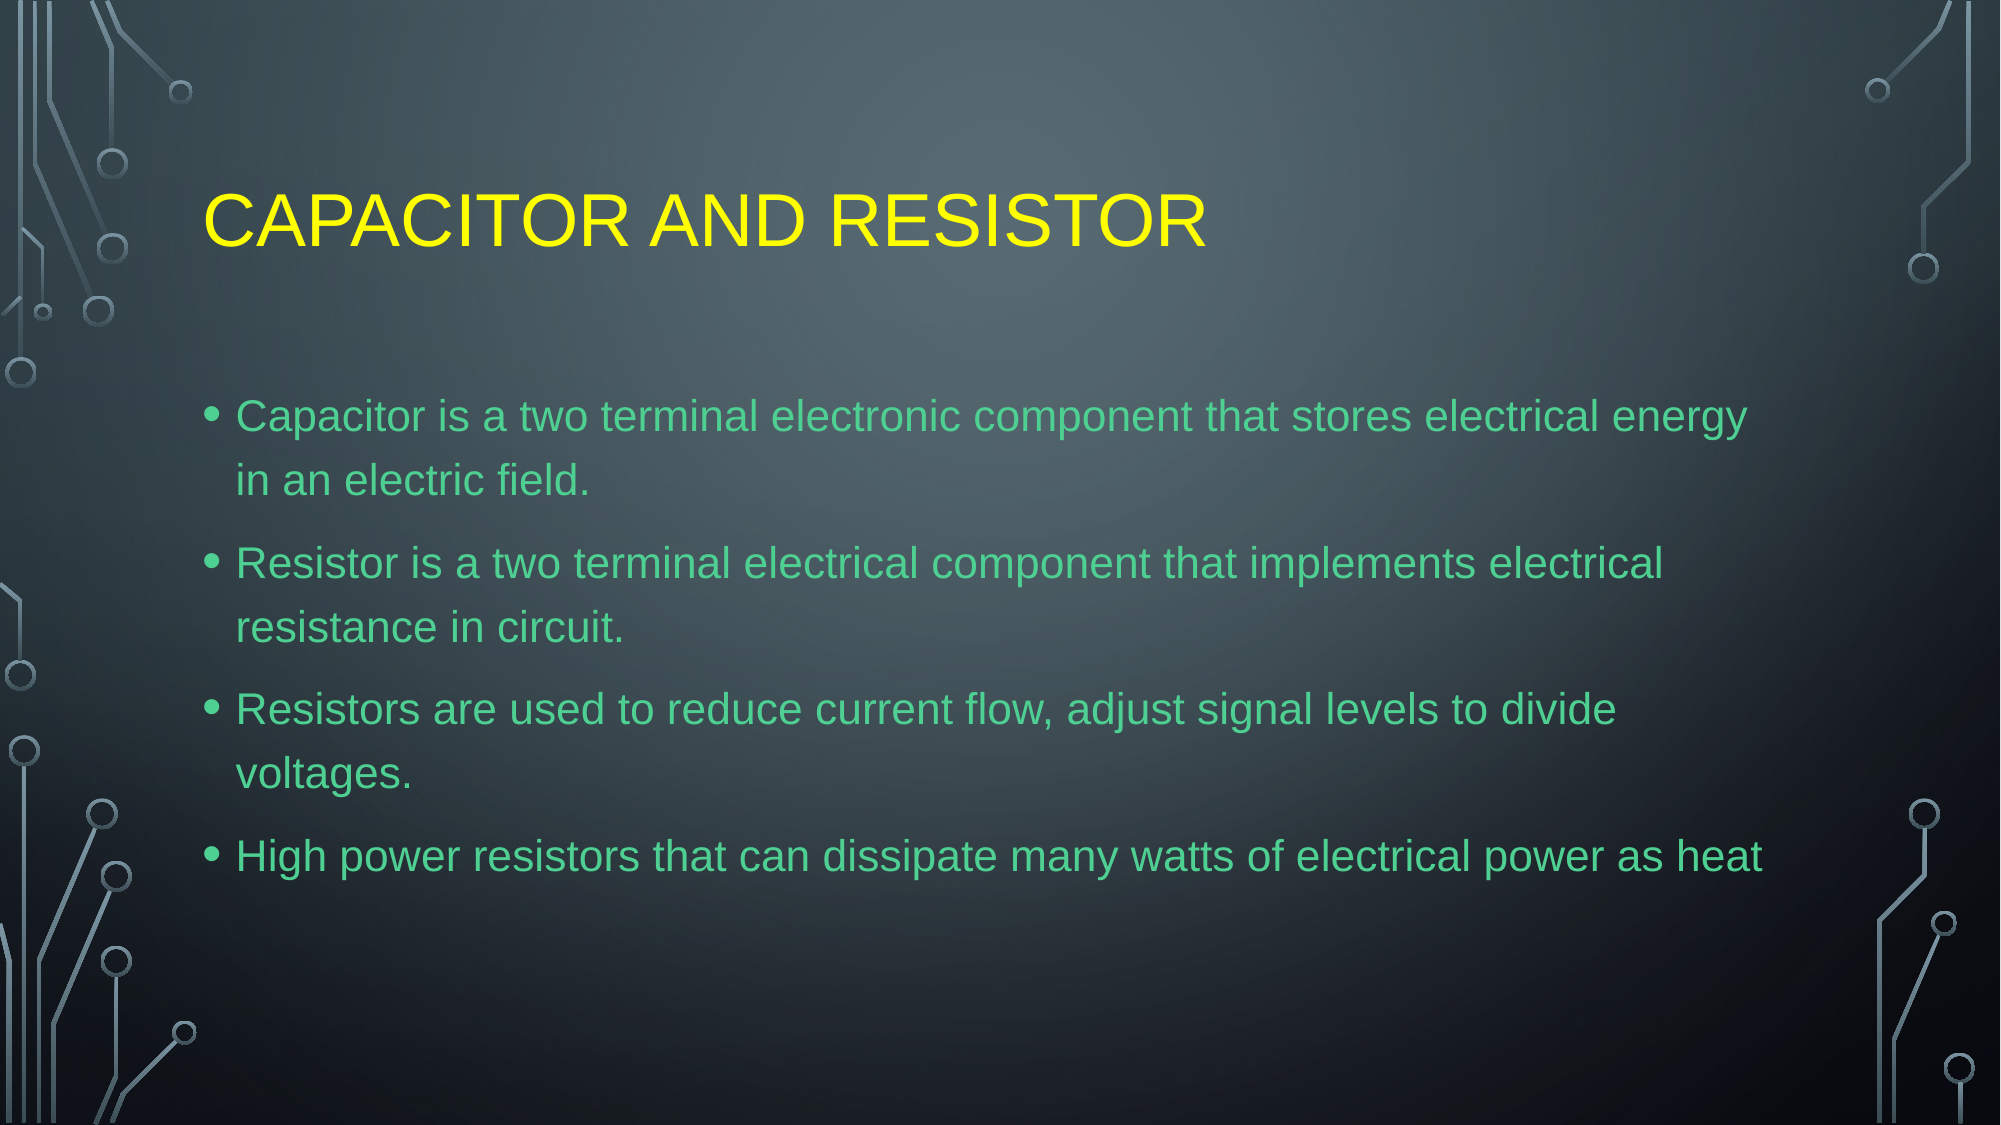

# Capacitor and resistor
Capacitor is a two terminal electronic component that stores electrical energy in an electric field.
Resistor is a two terminal electrical component that implements electrical resistance in circuit.
Resistors are used to reduce current flow, adjust signal levels to divide voltages.
High power resistors that can dissipate many watts of electrical power as heat